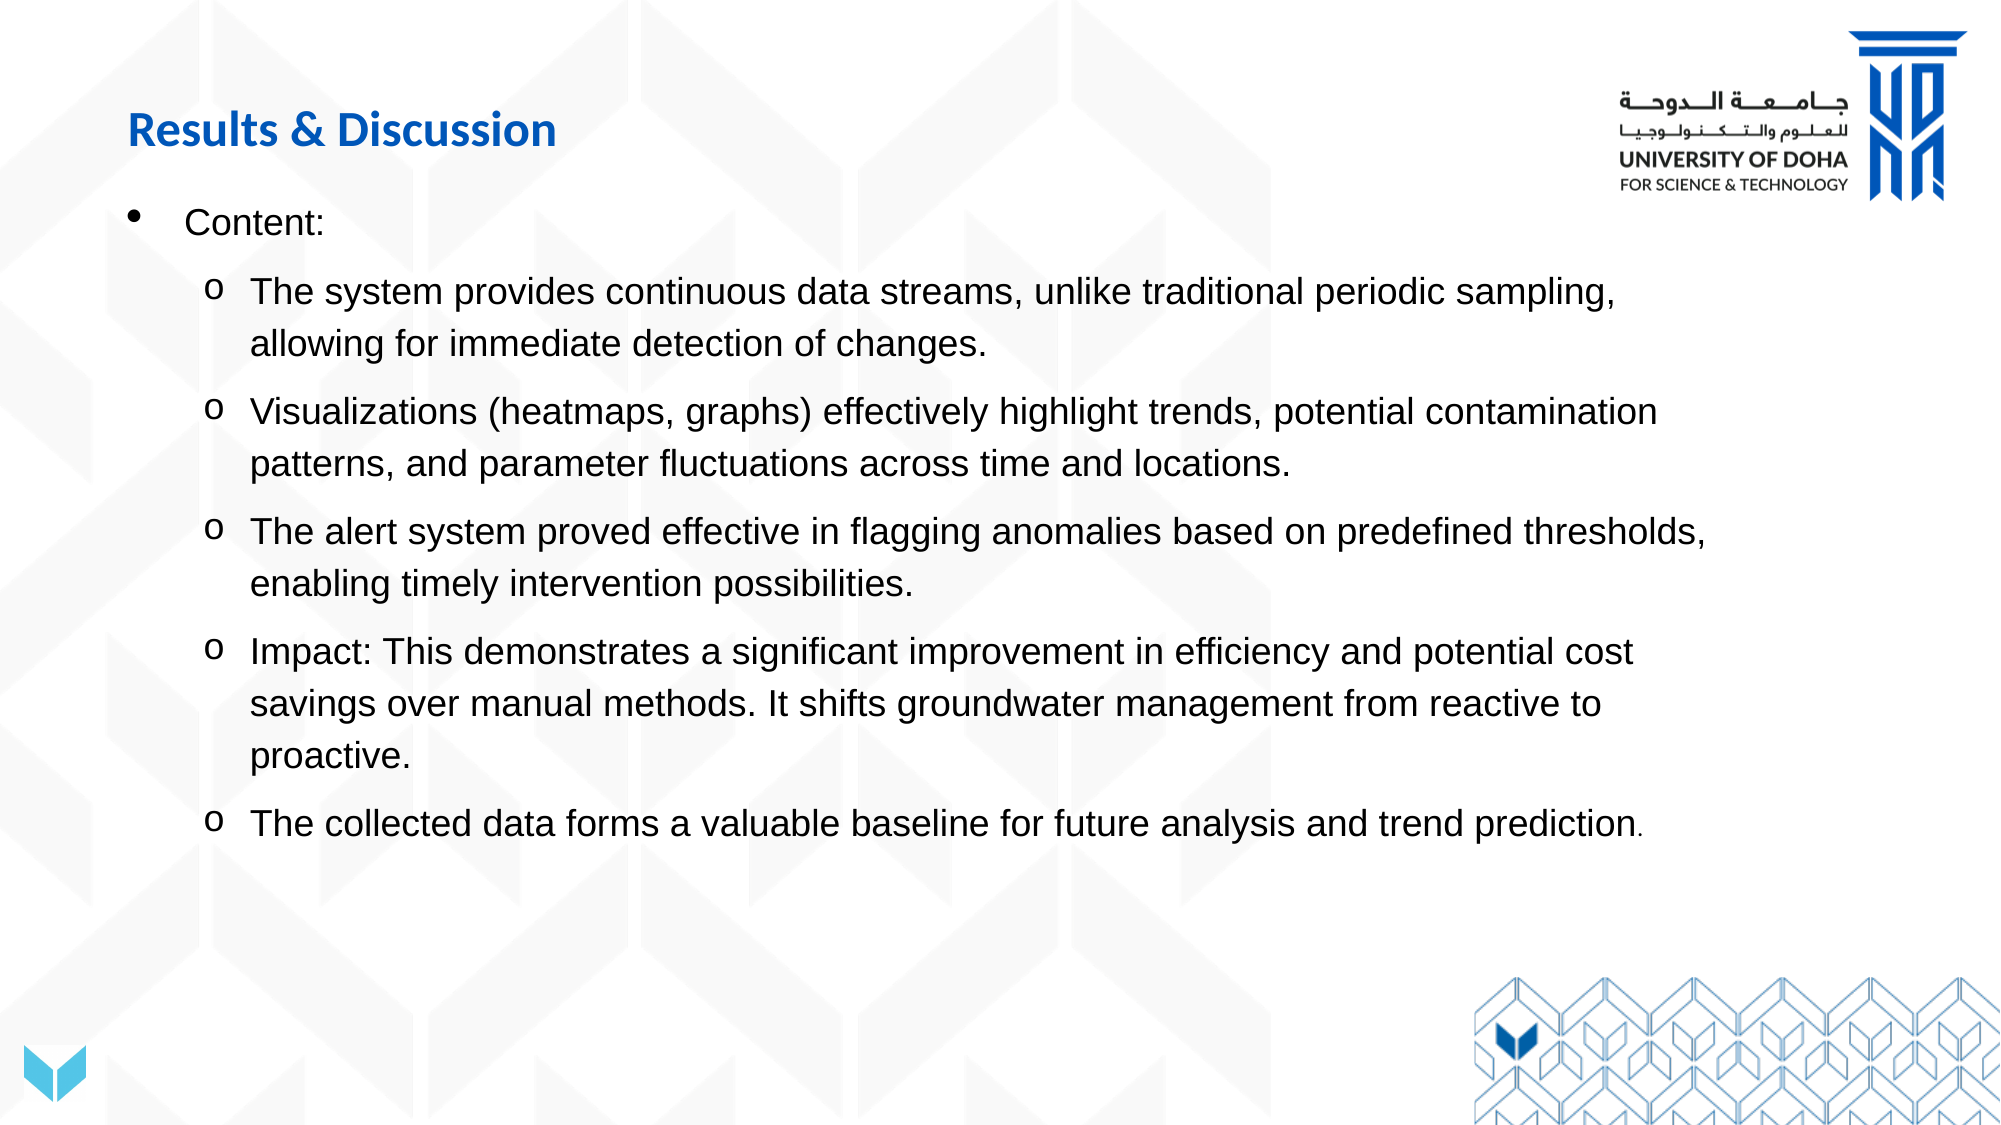

# Results & Discussion
Content:
The system provides continuous data streams, unlike traditional periodic sampling, allowing for immediate detection of changes.
Visualizations (heatmaps, graphs) effectively highlight trends, potential contamination patterns, and parameter fluctuations across time and locations.
The alert system proved effective in flagging anomalies based on predefined thresholds, enabling timely intervention possibilities.
Impact: This demonstrates a significant improvement in efficiency and potential cost savings over manual methods. It shifts groundwater management from reactive to proactive.
The collected data forms a valuable baseline for future analysis and trend prediction.